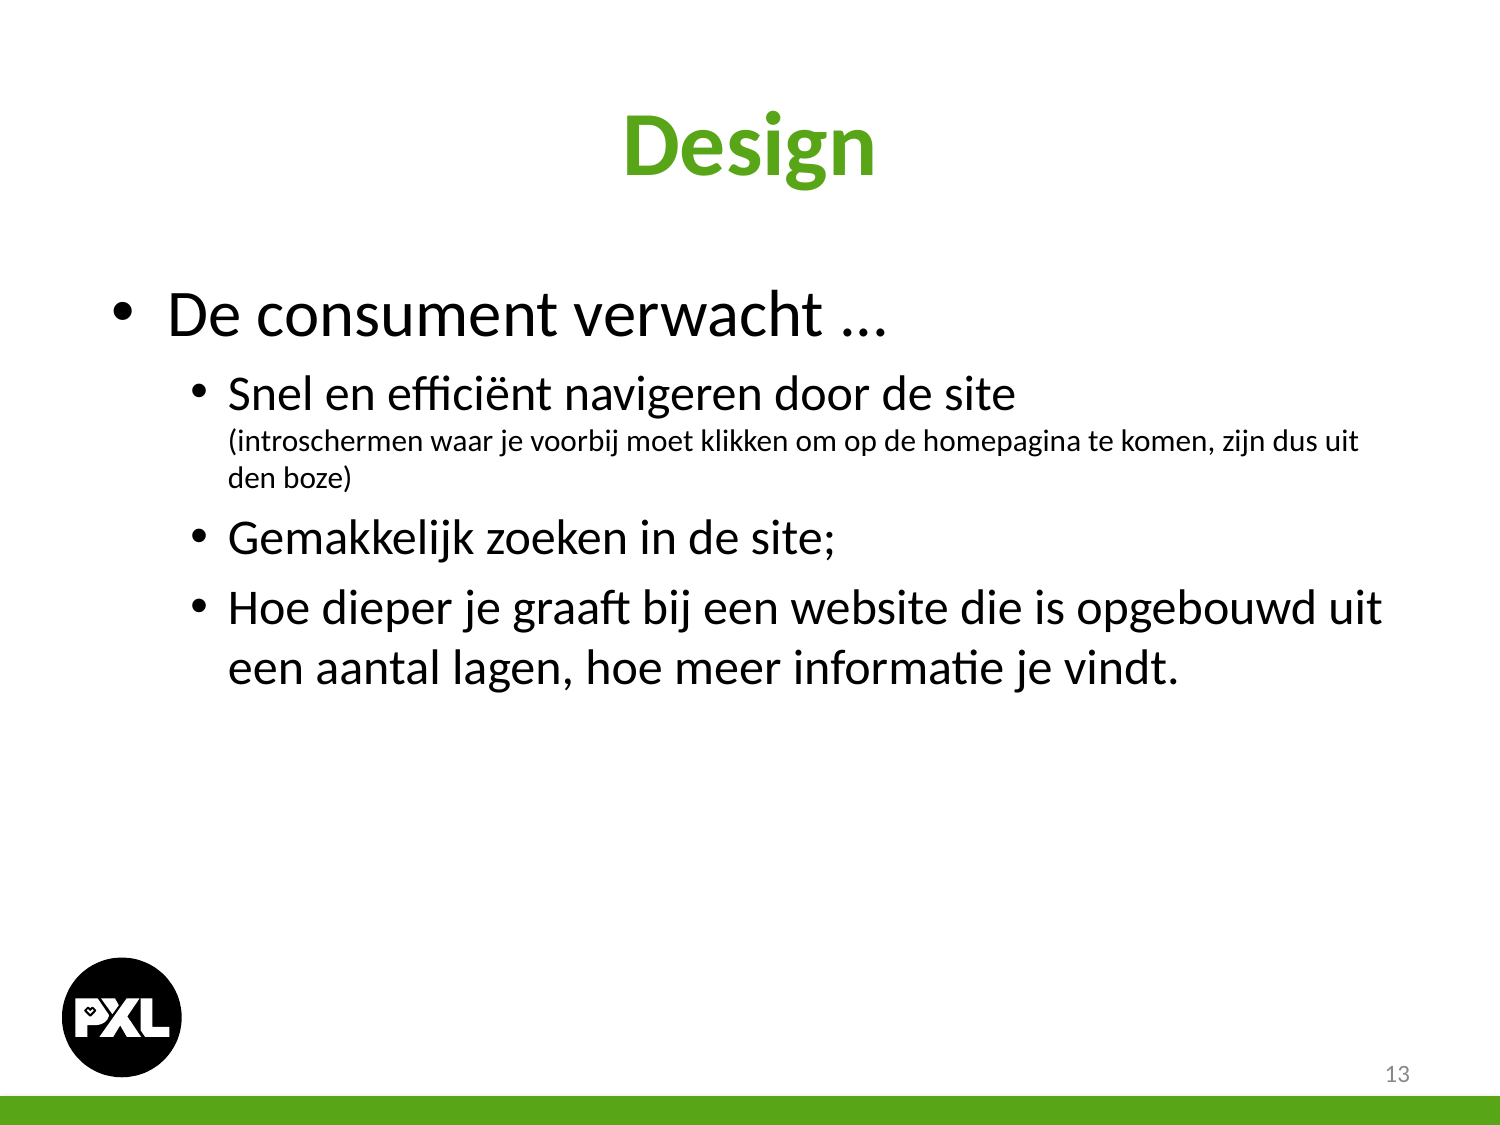

# Design
De consument verwacht ...
Snel en efficiënt navigeren door de site
(introschermen waar je voorbij moet klikken om op de homepagina te komen, zijn dus uit den boze)
Gemakkelijk zoeken in de site;
Hoe dieper je graaft bij een website die is opgebouwd uit een aantal lagen, hoe meer informatie je vindt.
13